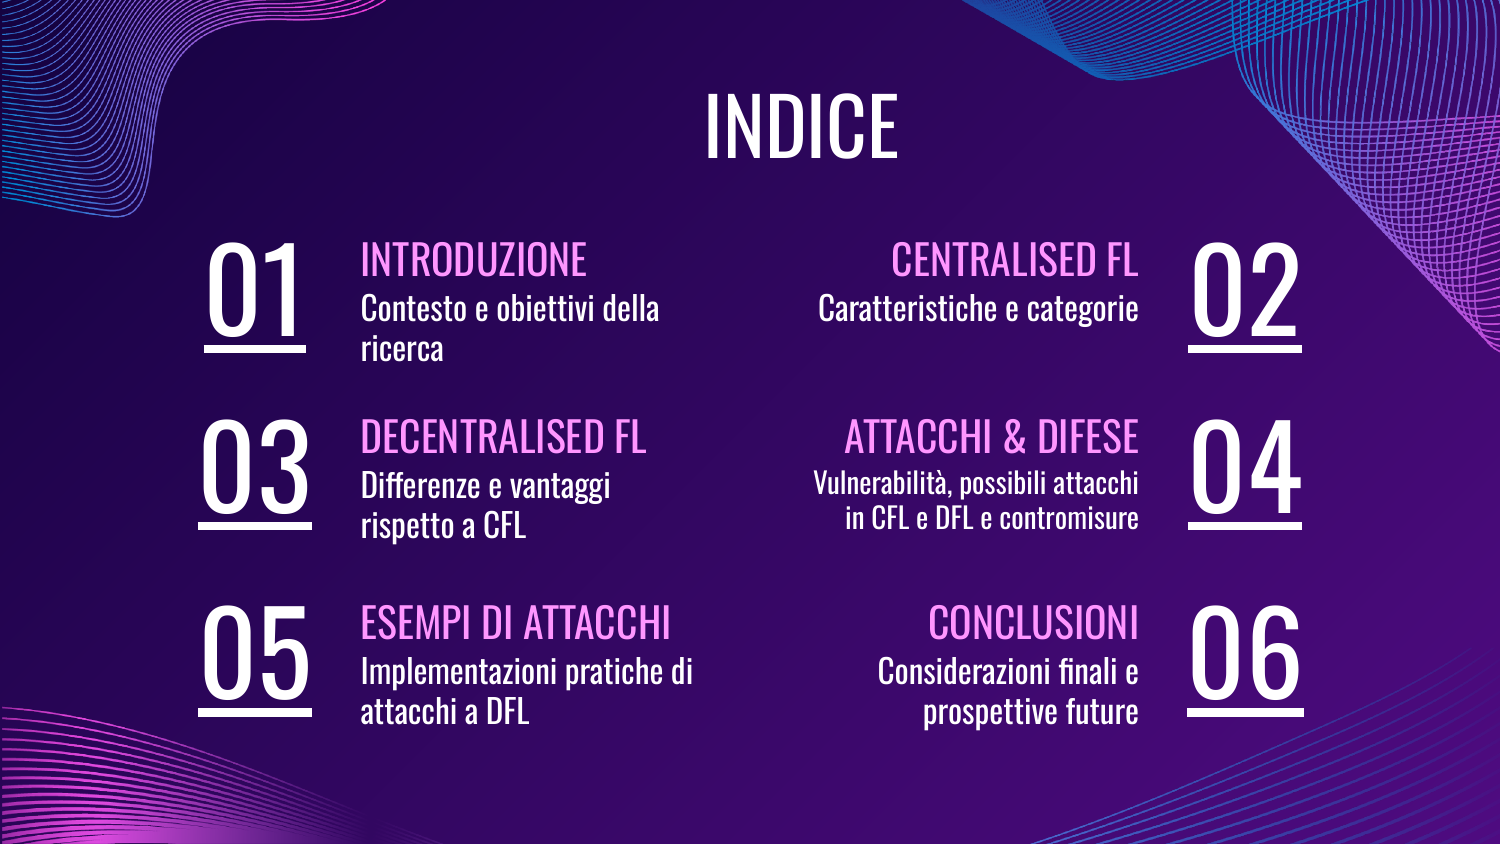

INDICE
INTRODUZIONE
CENTRALISED FL
# 01
02
Contesto e obiettivi della ricerca
Caratteristiche e categorie

DECENTRALISED FL
ATTACCHI & DIFESE
03
04
Differenze e vantaggi rispetto a CFL

Vulnerabilità, possibili attacchi in CFL e DFL e contromisure

ESEMPI DI ATTACCHI
CONCLUSIONI
05
06
Implementazioni pratiche di attacchi a DFL

Considerazioni finali e prospettive future